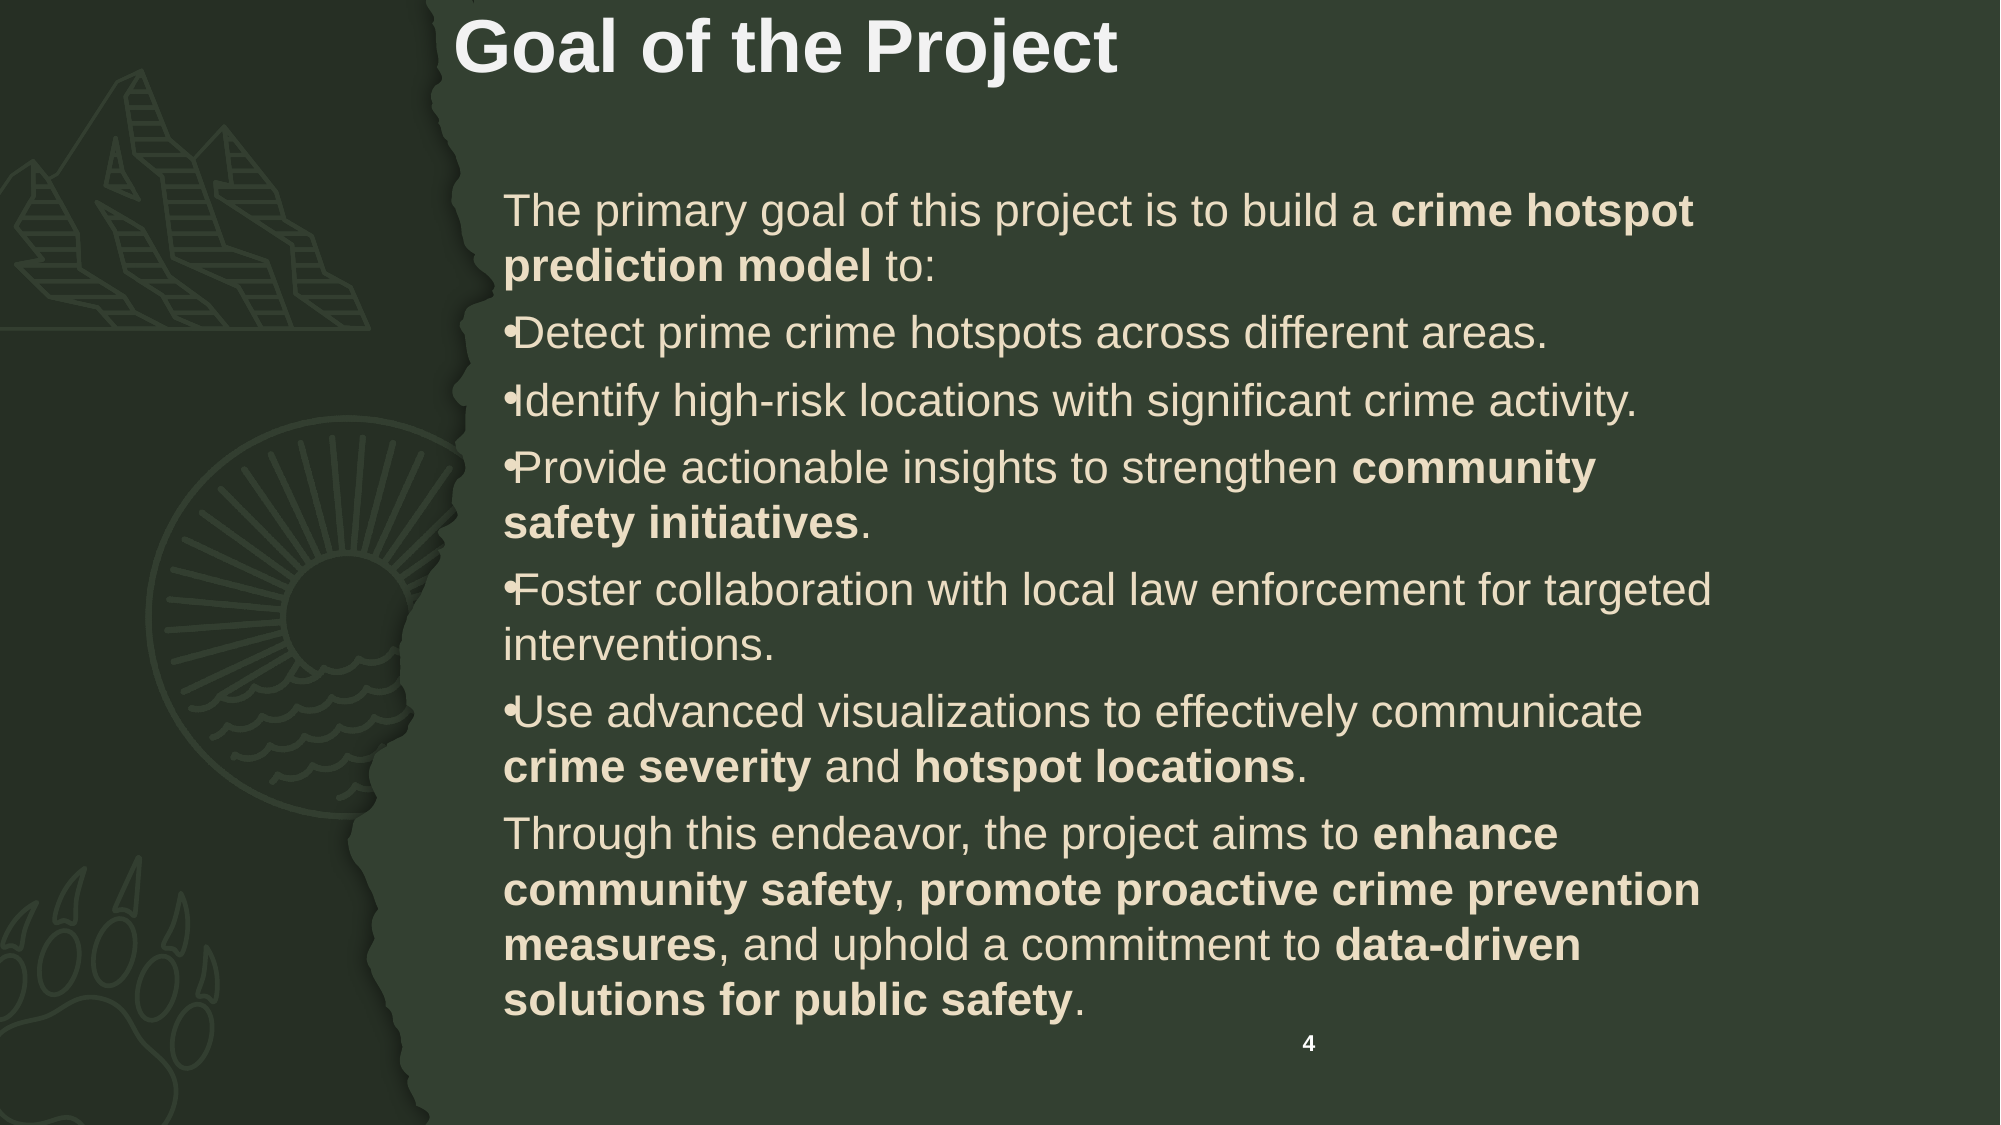

# Goal of the Project
The primary goal of this project is to build a crime hotspot prediction model to:
Detect prime crime hotspots across different areas.
Identify high-risk locations with significant crime activity.
Provide actionable insights to strengthen community safety initiatives.
Foster collaboration with local law enforcement for targeted interventions.
Use advanced visualizations to effectively communicate crime severity and hotspot locations.
Through this endeavor, the project aims to enhance community safety, promote proactive crime prevention measures, and uphold a commitment to data-driven solutions for public safety.

4